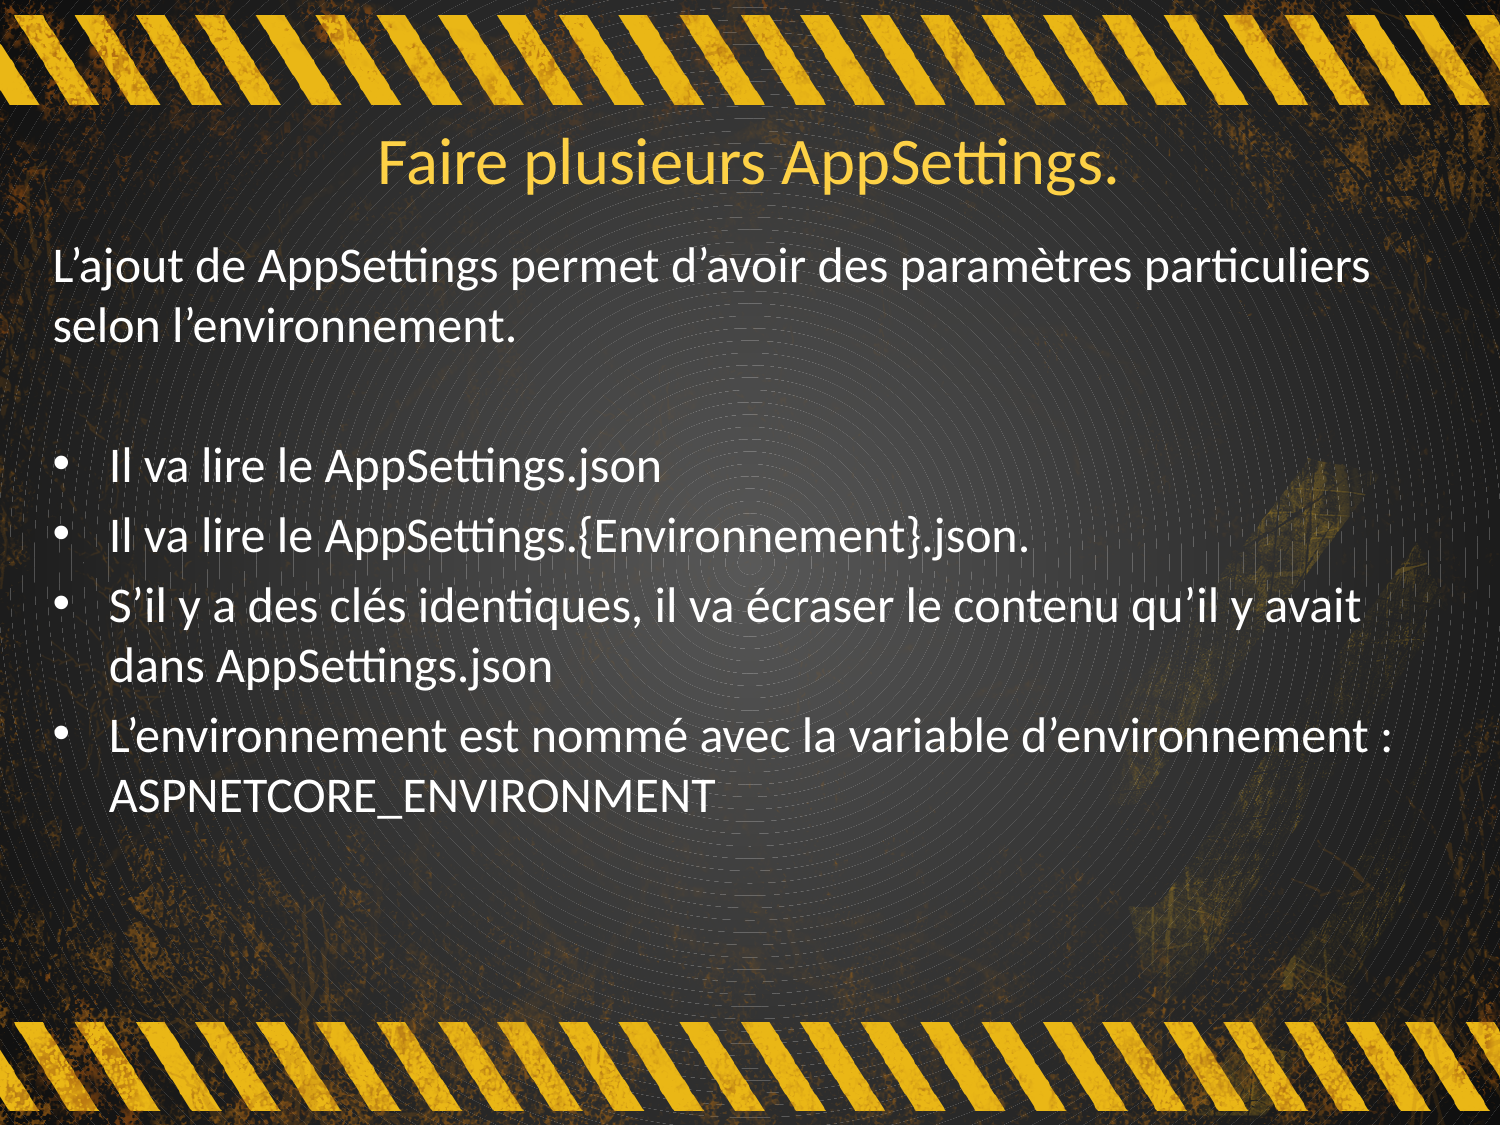

# Faire plusieurs AppSettings.
L’ajout de AppSettings permet d’avoir des paramètres particuliers selon l’environnement.

Il va lire le AppSettings.json
Il va lire le AppSettings.{Environnement}.json.
S’il y a des clés identiques, il va écraser le contenu qu’il y avait dans AppSettings.json
L’environnement est nommé avec la variable d’environnement : ASPNETCORE_ENVIRONMENT